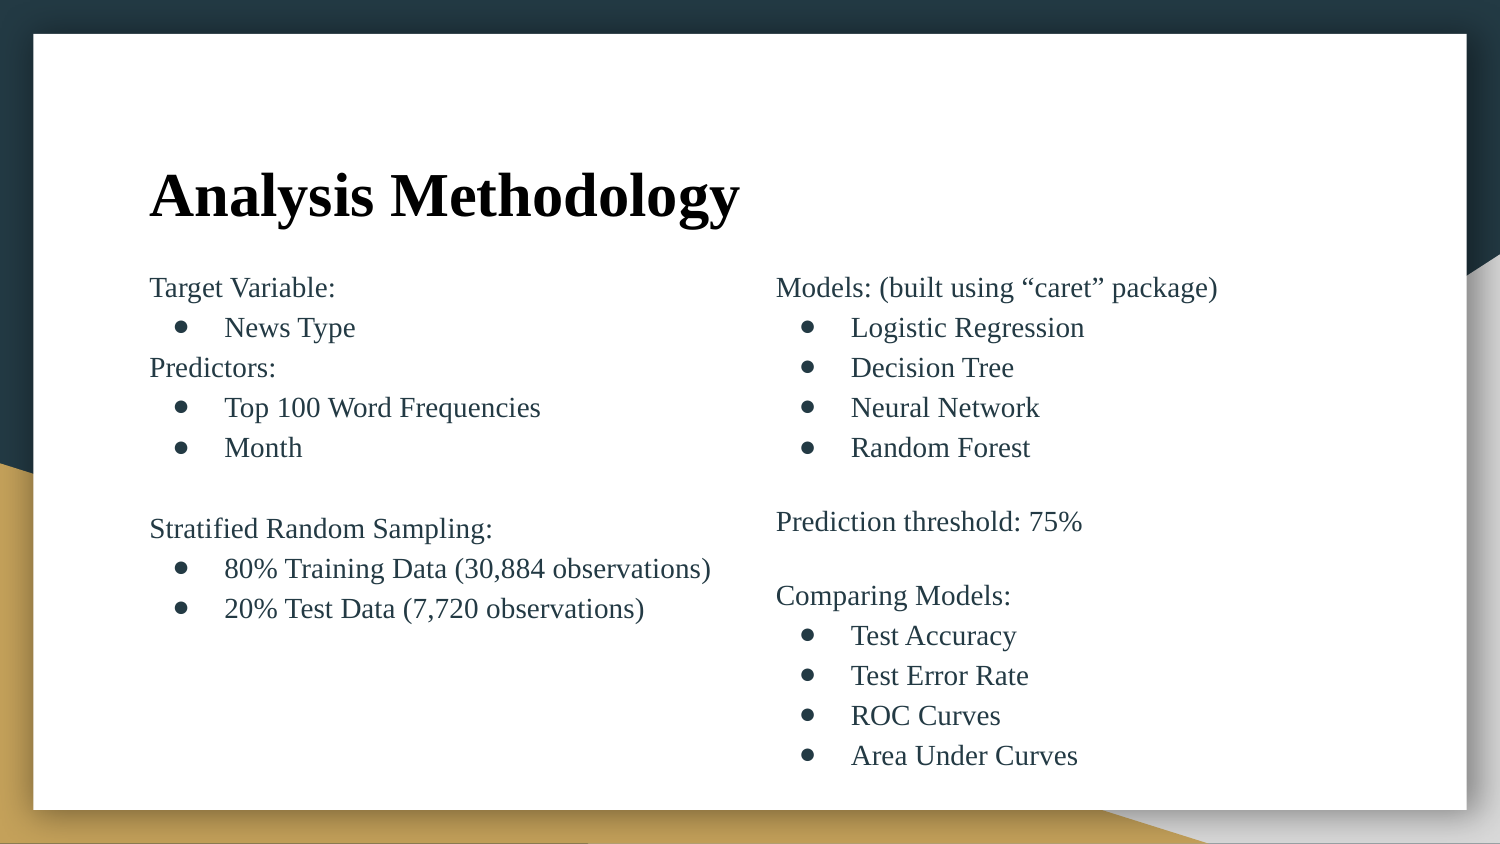

# Analysis Methodology
Target Variable:
News Type
Predictors:
Top 100 Word Frequencies
Month

Stratified Random Sampling:
80% Training Data (30,884 observations)
20% Test Data (7,720 observations)
Models: (built using “caret” package)
Logistic Regression
Decision Tree
Neural Network
Random Forest
Prediction threshold: 75%
Comparing Models:
Test Accuracy
Test Error Rate
ROC Curves
Area Under Curves